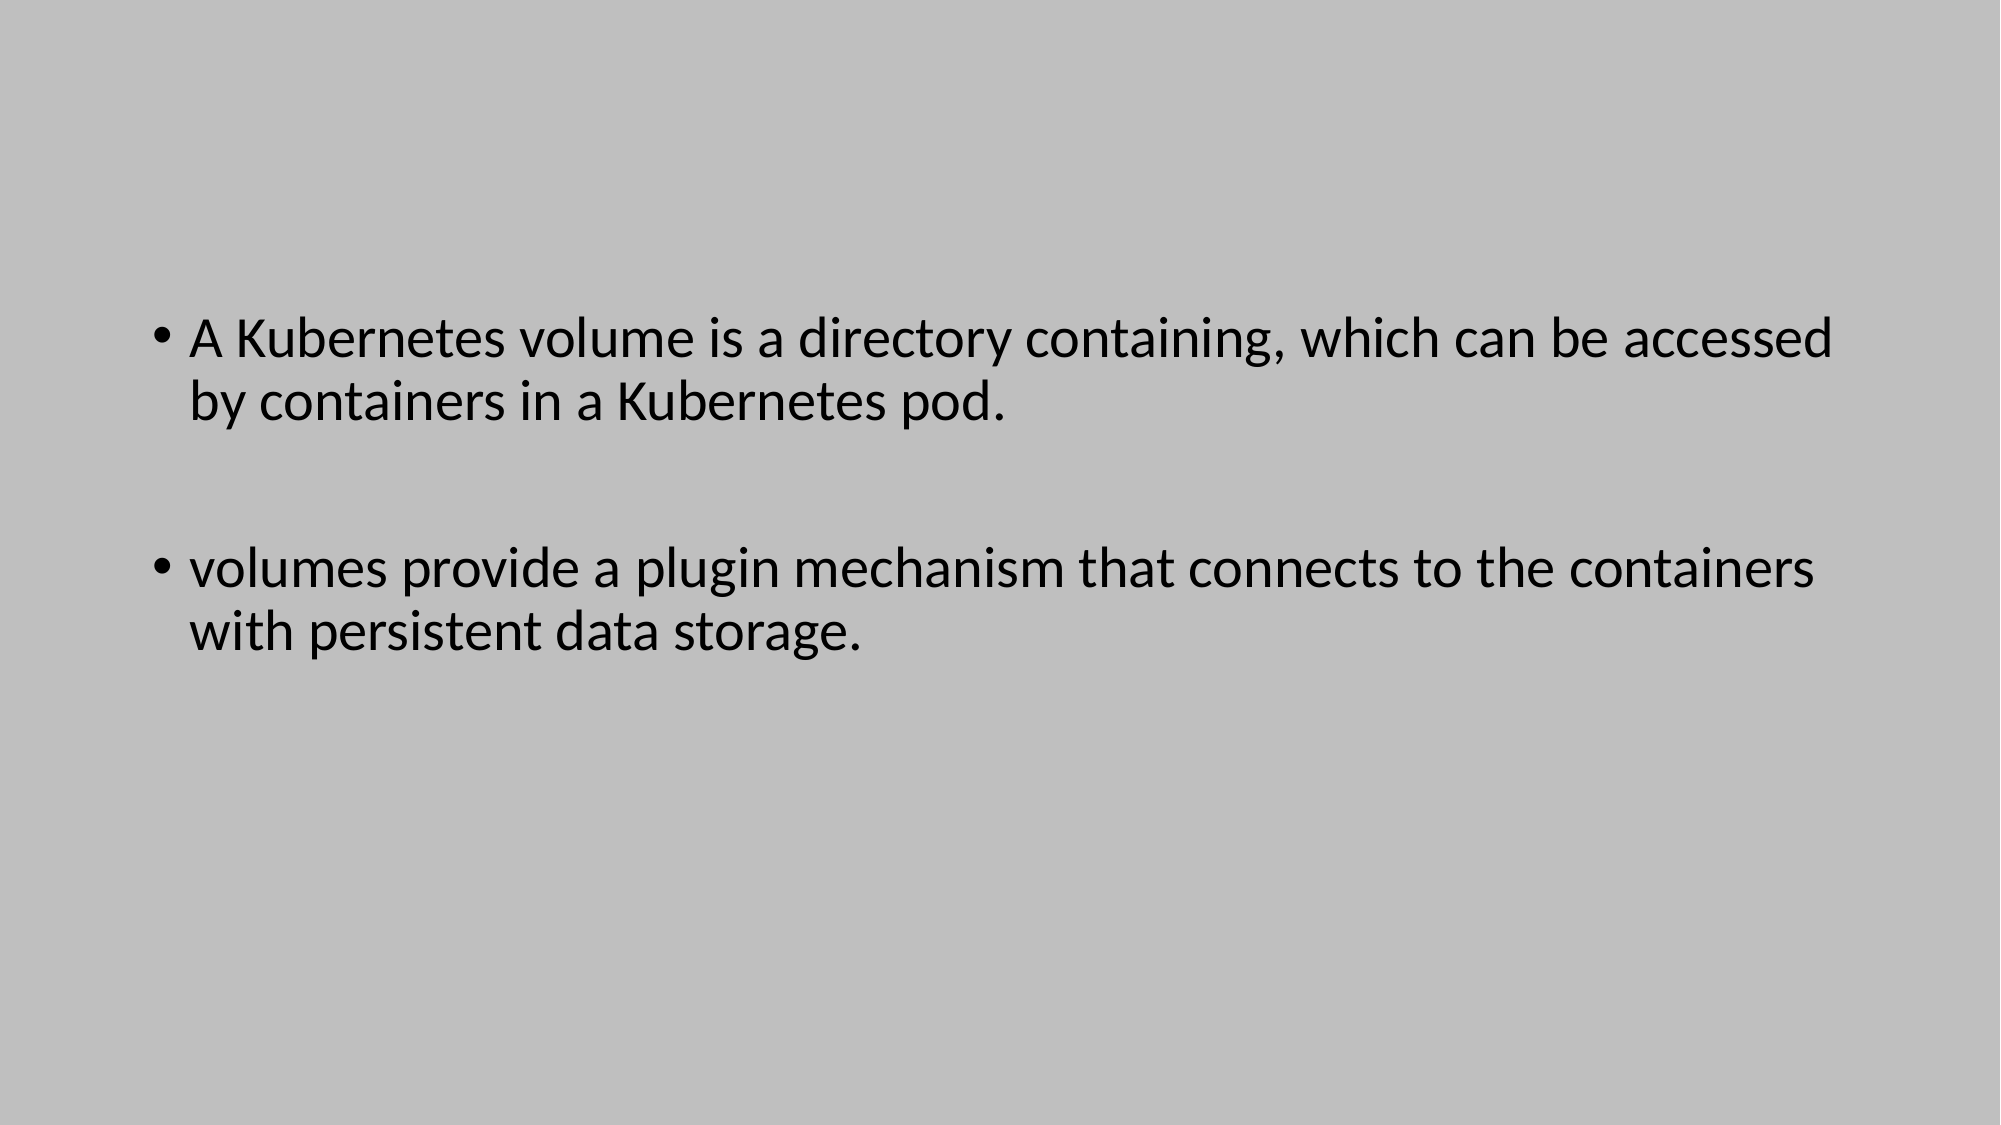

#
A Kubernetes volume is a directory containing, which can be accessed by containers in a Kubernetes pod.

volumes provide a plugin mechanism that connects to the containers with persistent data storage.